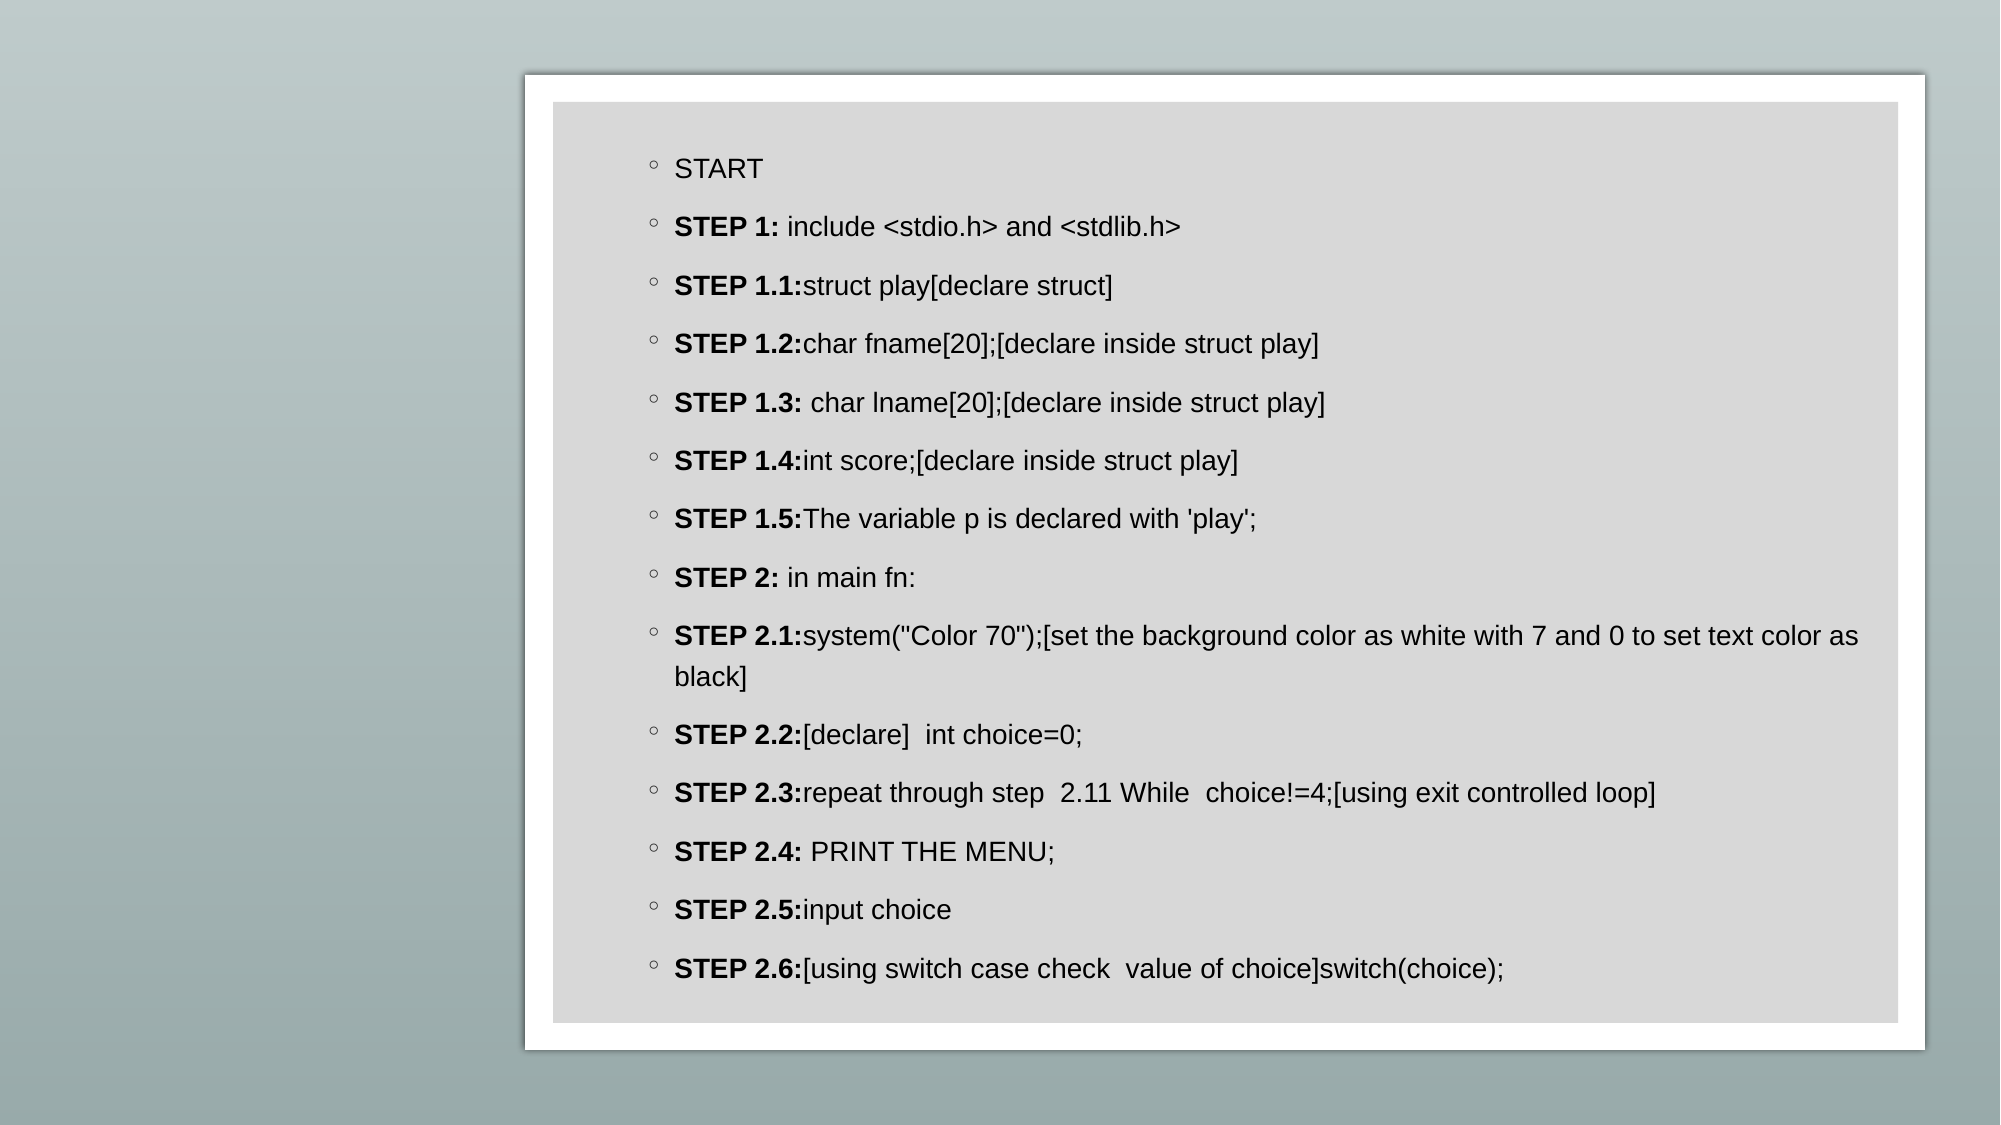

START
STEP 1: include <stdio.h> and <stdlib.h>
STEP 1.1:struct play[declare struct]
STEP 1.2:char fname[20];[declare inside struct play]
STEP 1.3: char lname[20];[declare inside struct play]
STEP 1.4:int score;[declare inside struct play]
STEP 1.5:The variable p is declared with 'play';
STEP 2: in main fn:
STEP 2.1:system("Color 70");[set the background color as white with 7 and 0 to set text color as black]
STEP 2.2:[declare]  int choice=0;
STEP 2.3:repeat through step  2.11 While  choice!=4;[using exit controlled loop]
STEP 2.4: PRINT THE MENU;
STEP 2.5:input choice
STEP 2.6:[using switch case check  value of choice]switch(choice);